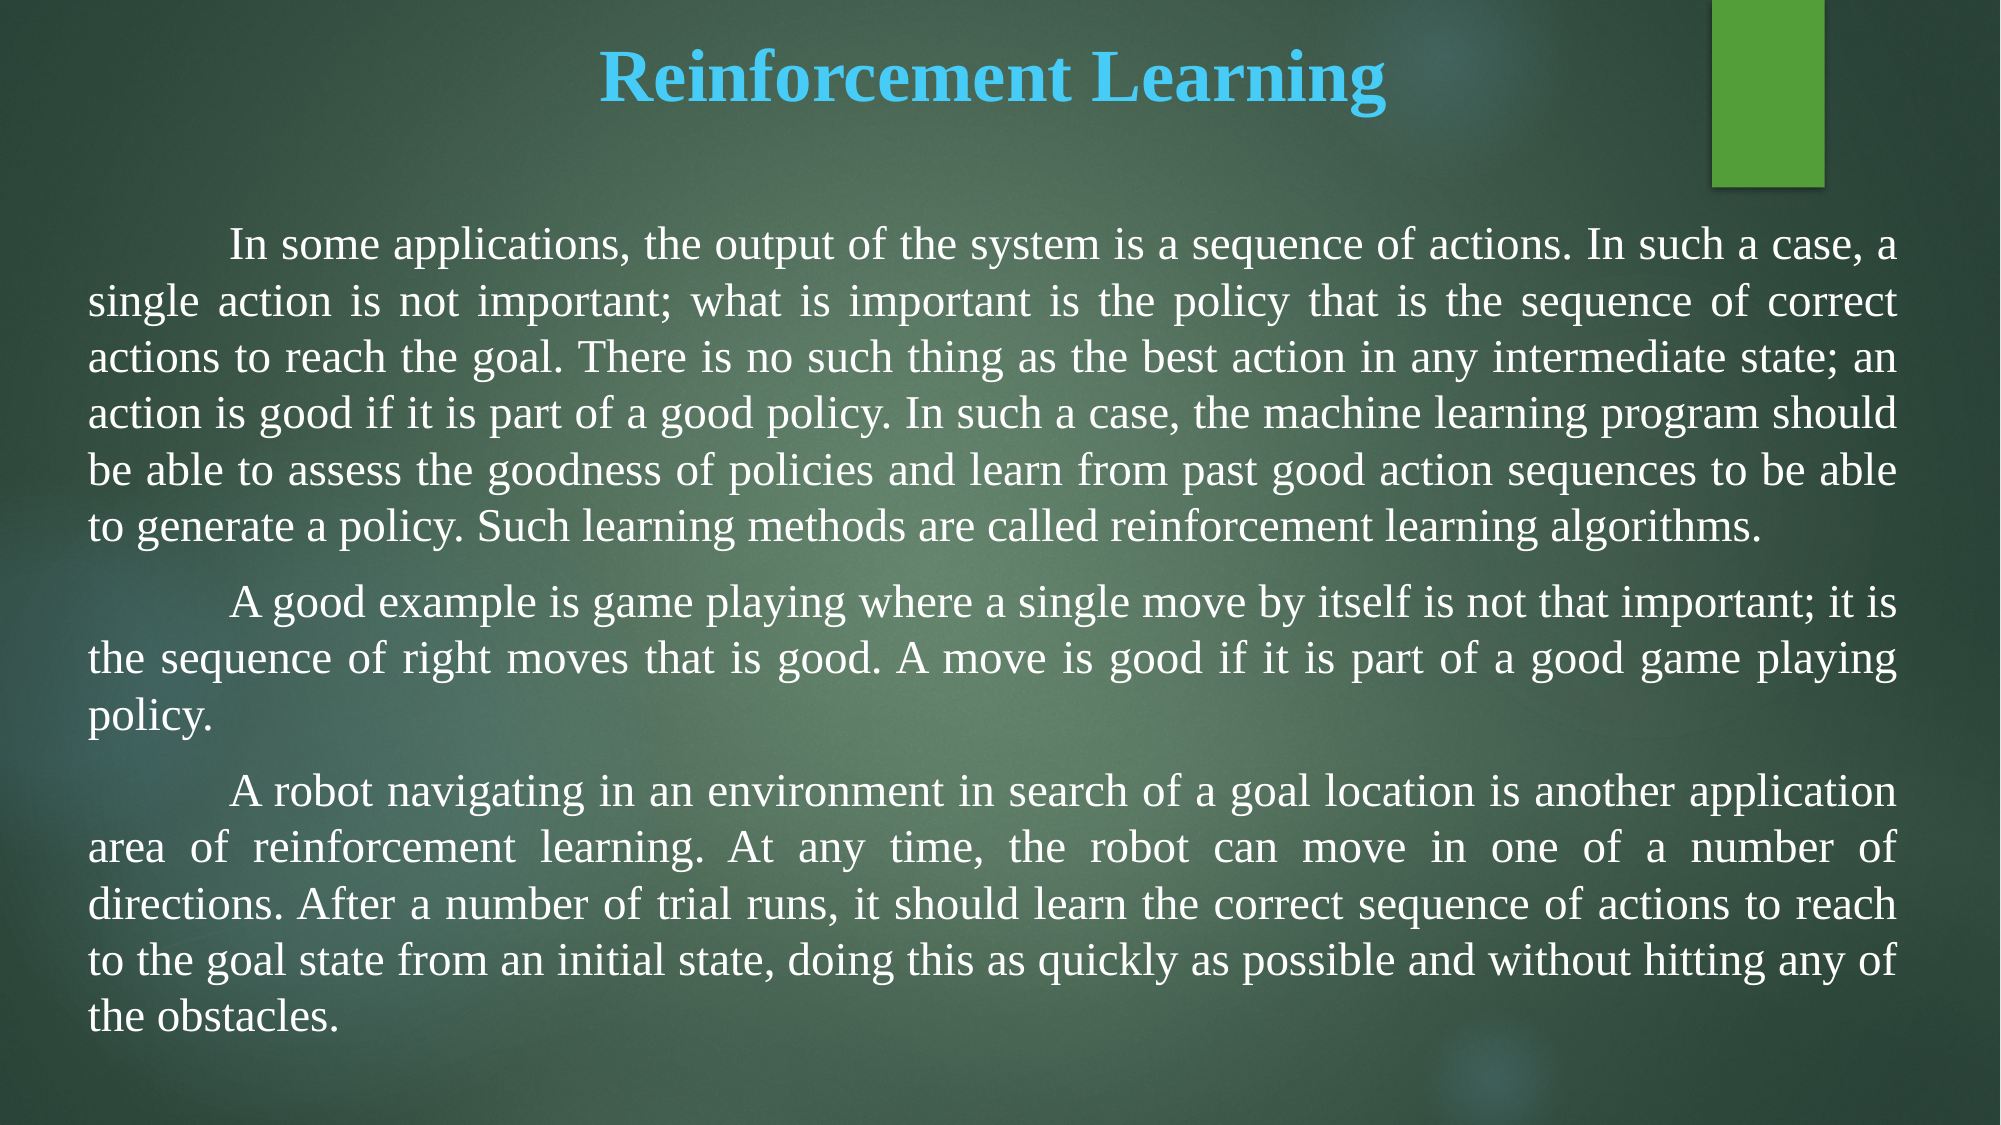

# Reinforcement Learning
	In some applications, the output of the system is a sequence of actions. In such a case, a single action is not important; what is important is the policy that is the sequence of correct actions to reach the goal. There is no such thing as the best action in any intermediate state; an action is good if it is part of a good policy. In such a case, the machine learning program should be able to assess the goodness of policies and learn from past good action sequences to be able to generate a policy. Such learning methods are called reinforcement learning algorithms.
	A good example is game playing where a single move by itself is not that important; it is the sequence of right moves that is good. A move is good if it is part of a good game playing policy.
	A robot navigating in an environment in search of a goal location is another application area of reinforcement learning. At any time, the robot can move in one of a number of directions. After a number of trial runs, it should learn the correct sequence of actions to reach to the goal state from an initial state, doing this as quickly as possible and without hitting any of the obstacles.